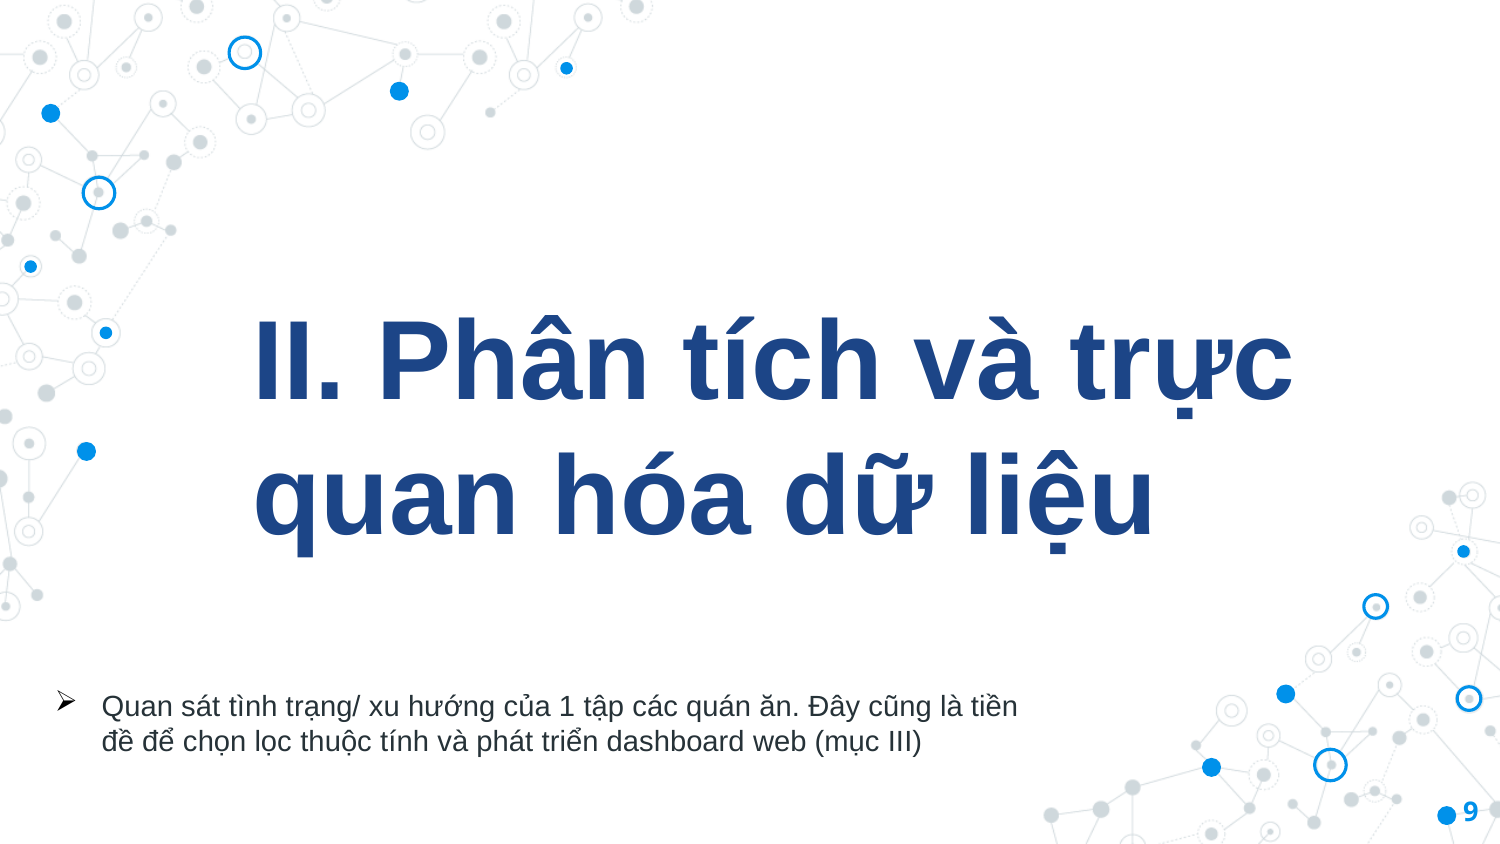

# II. Phân tích và trực quan hóa dữ liệu
Quan sát tình trạng/ xu hướng của 1 tập các quán ăn. Đây cũng là tiền đề để chọn lọc thuộc tính và phát triển dashboard web (mục III)
9